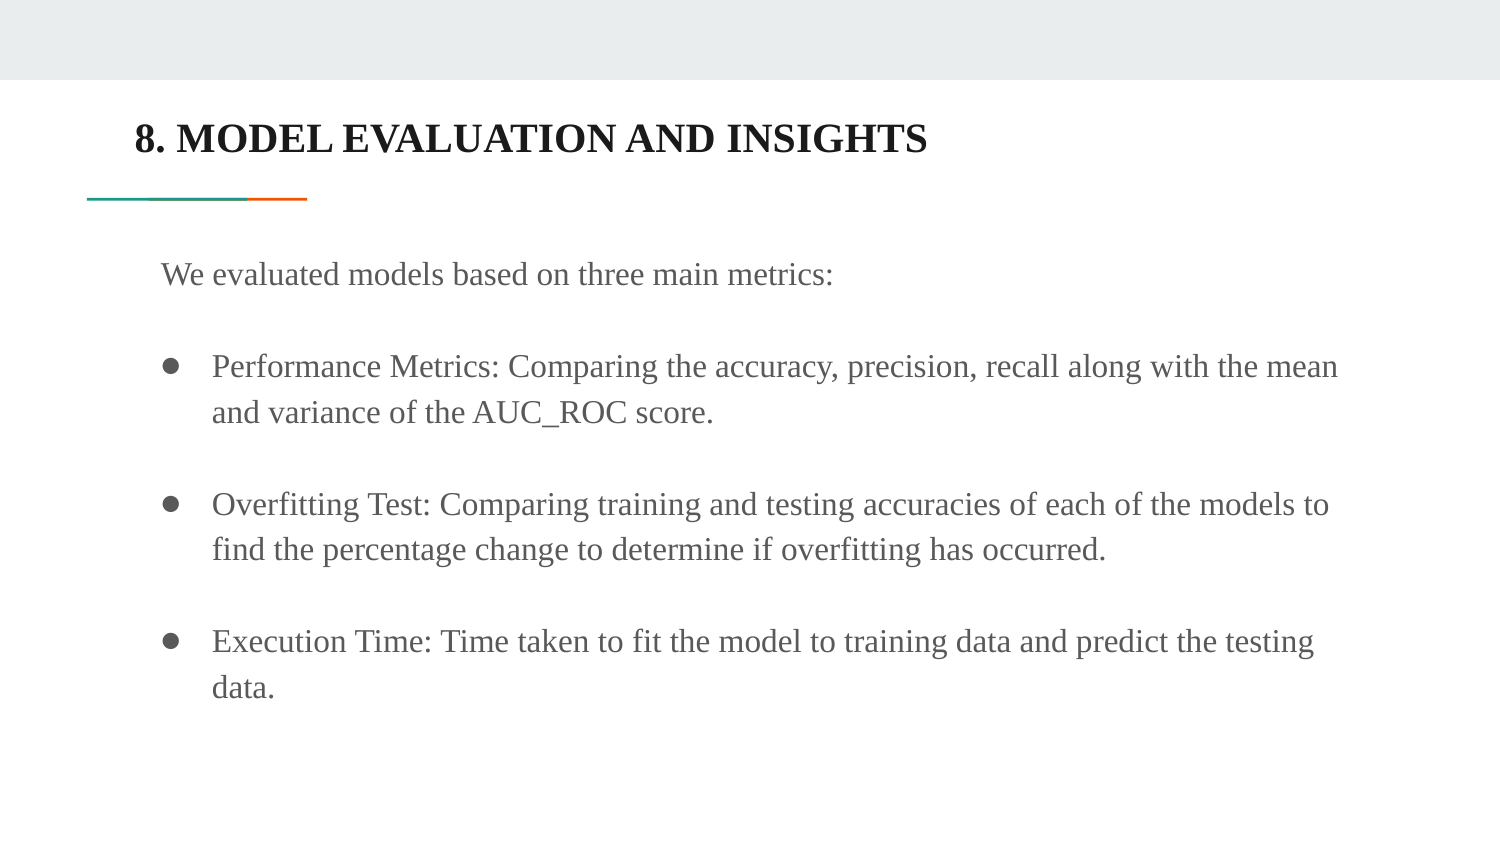

# 8. MODEL EVALUATION AND INSIGHTS
We evaluated models based on three main metrics:

Performance Metrics: Comparing the accuracy, precision, recall along with the mean and variance of the AUC_ROC score.

Overfitting Test: Comparing training and testing accuracies of each of the models to find the percentage change to determine if overfitting has occurred.

Execution Time: Time taken to fit the model to training data and predict the testing data.